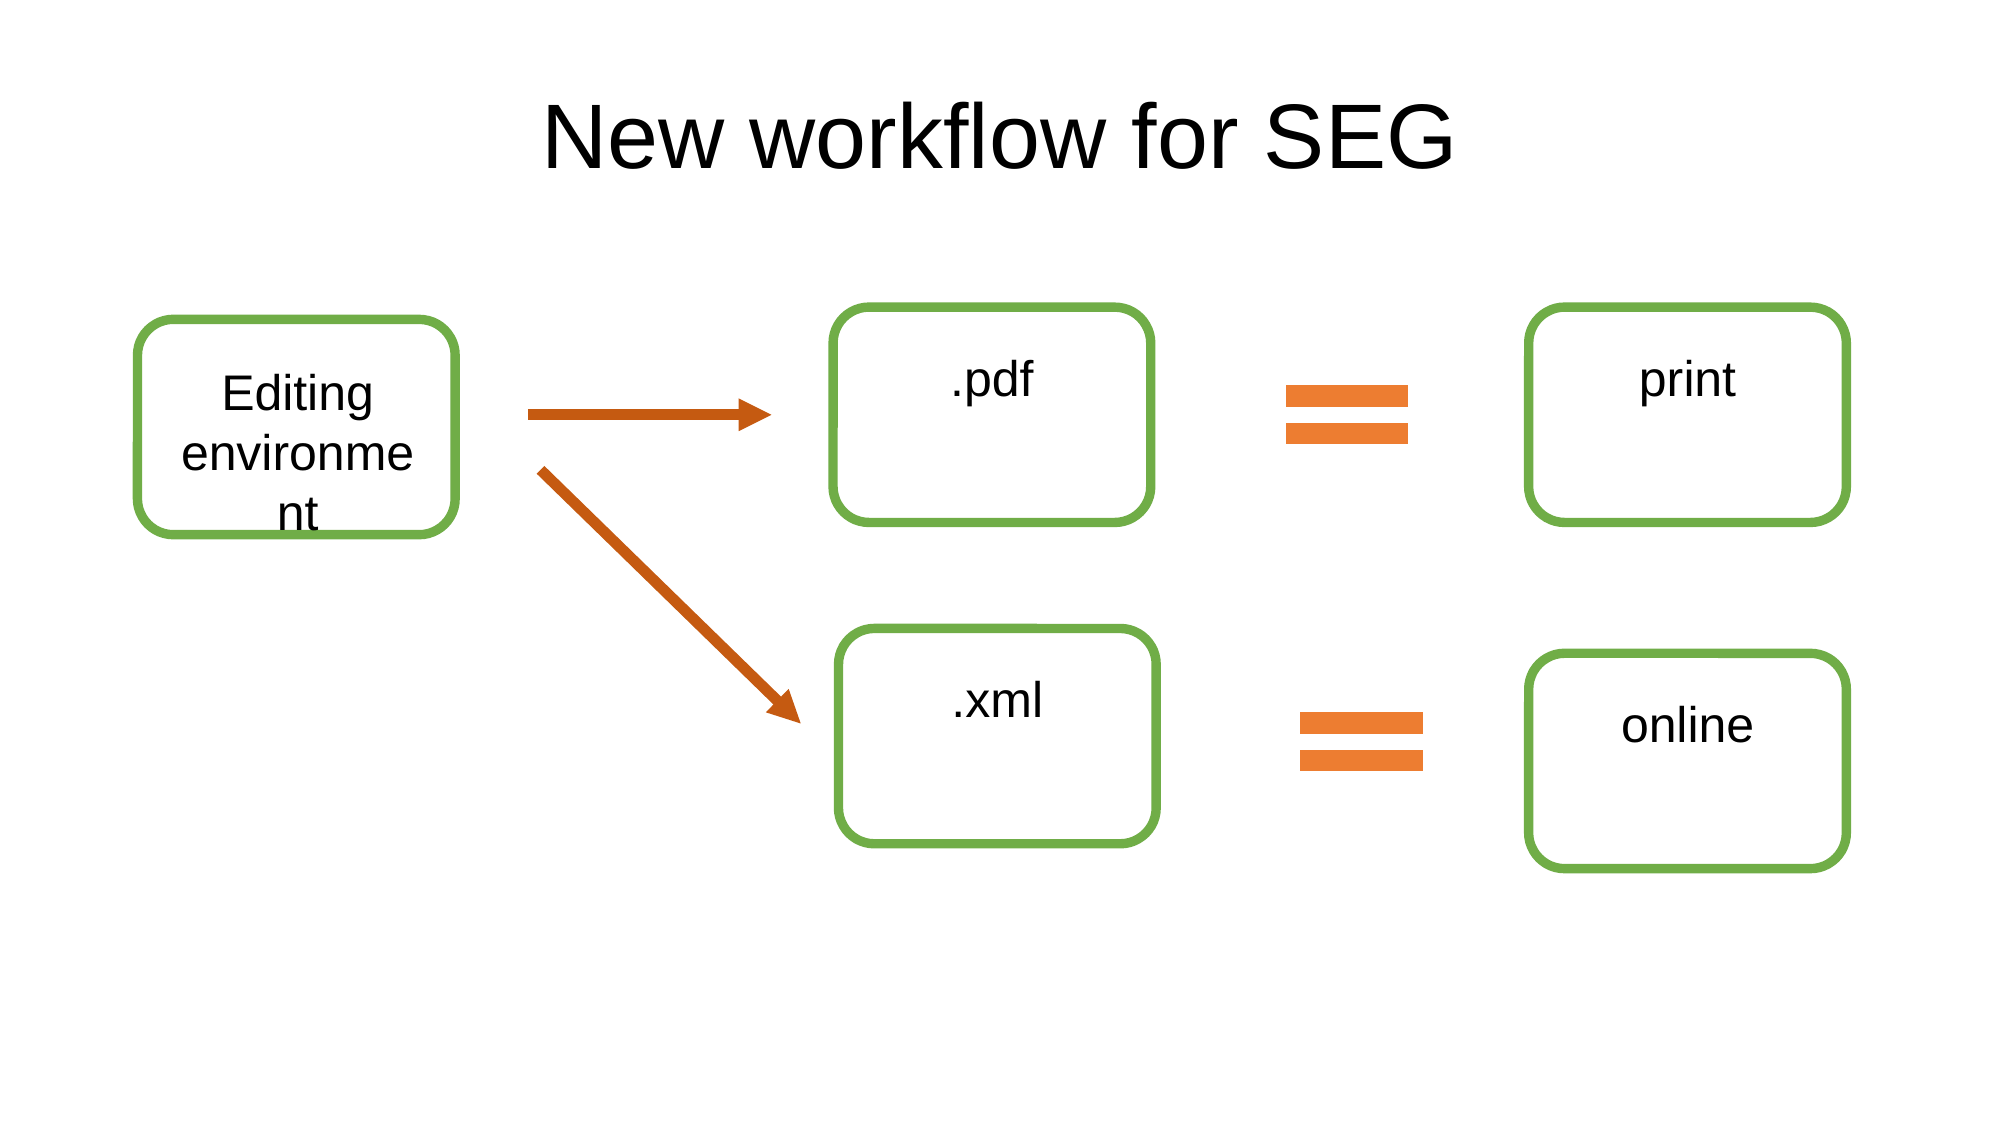

# New workflow for SEG

.pdf
print
Editing environment

.xml
online